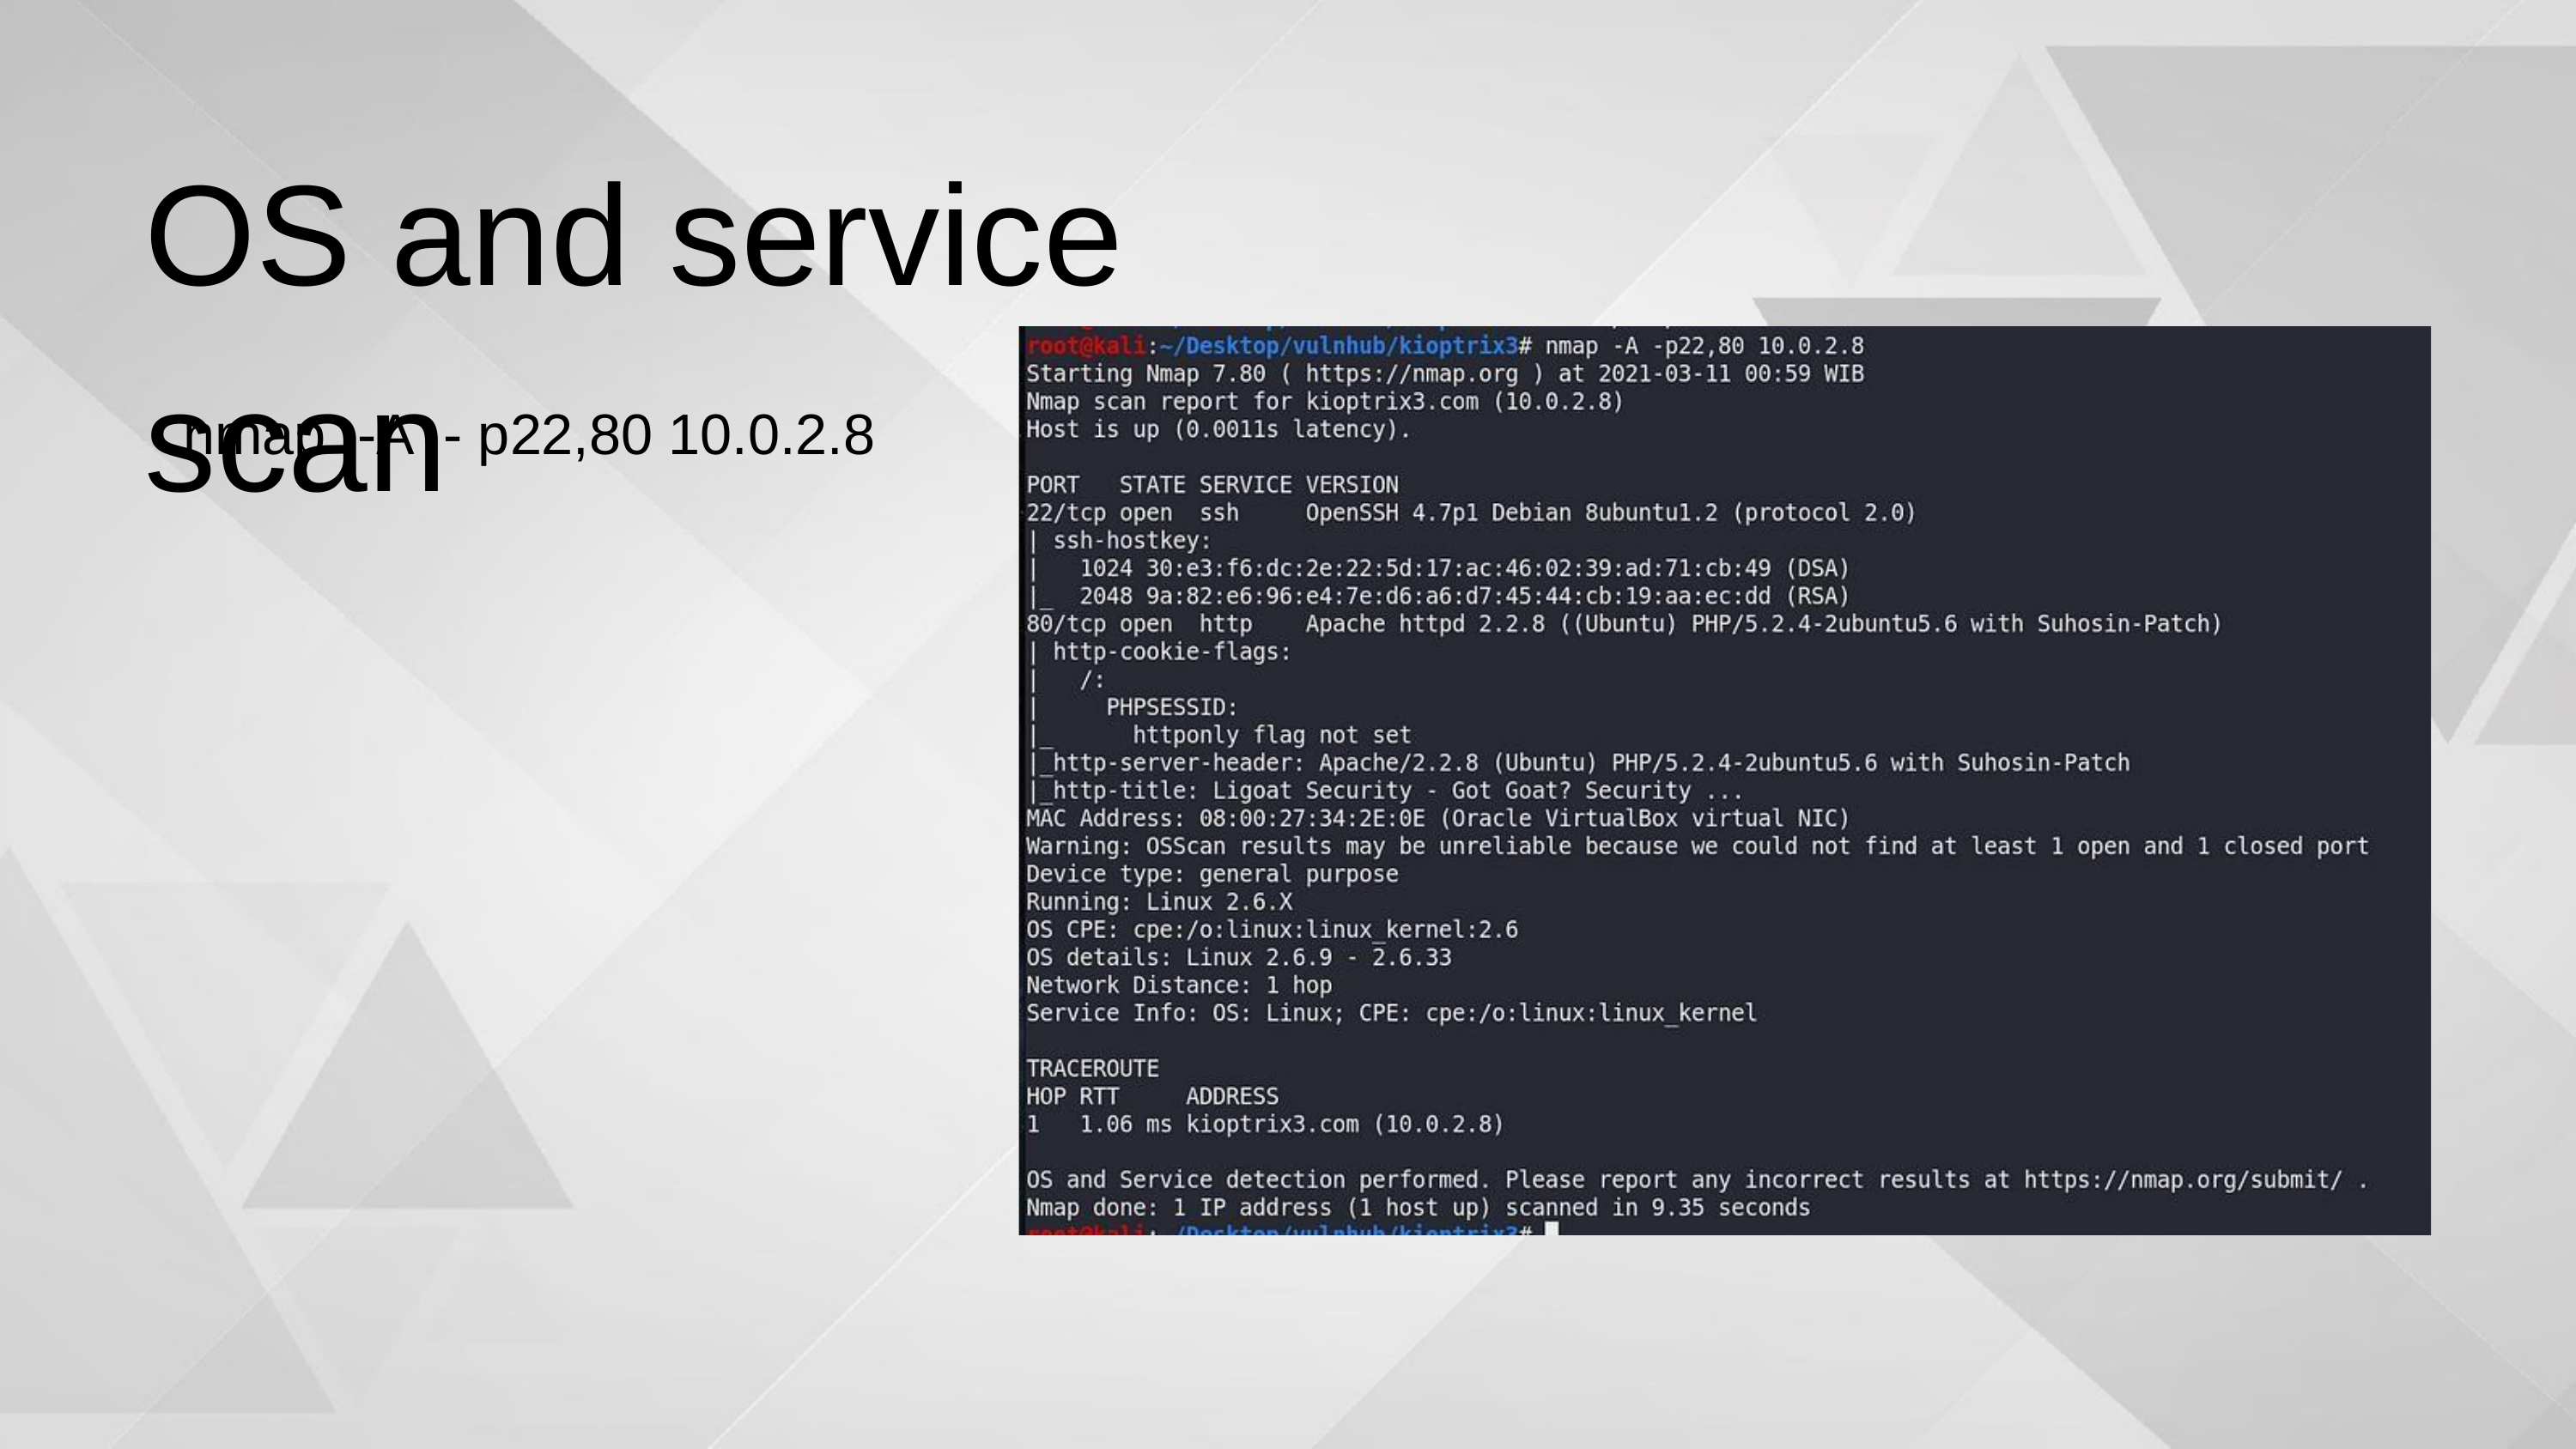

OS and service scan

 nmap  -A  - p22,80 10.0.2.8